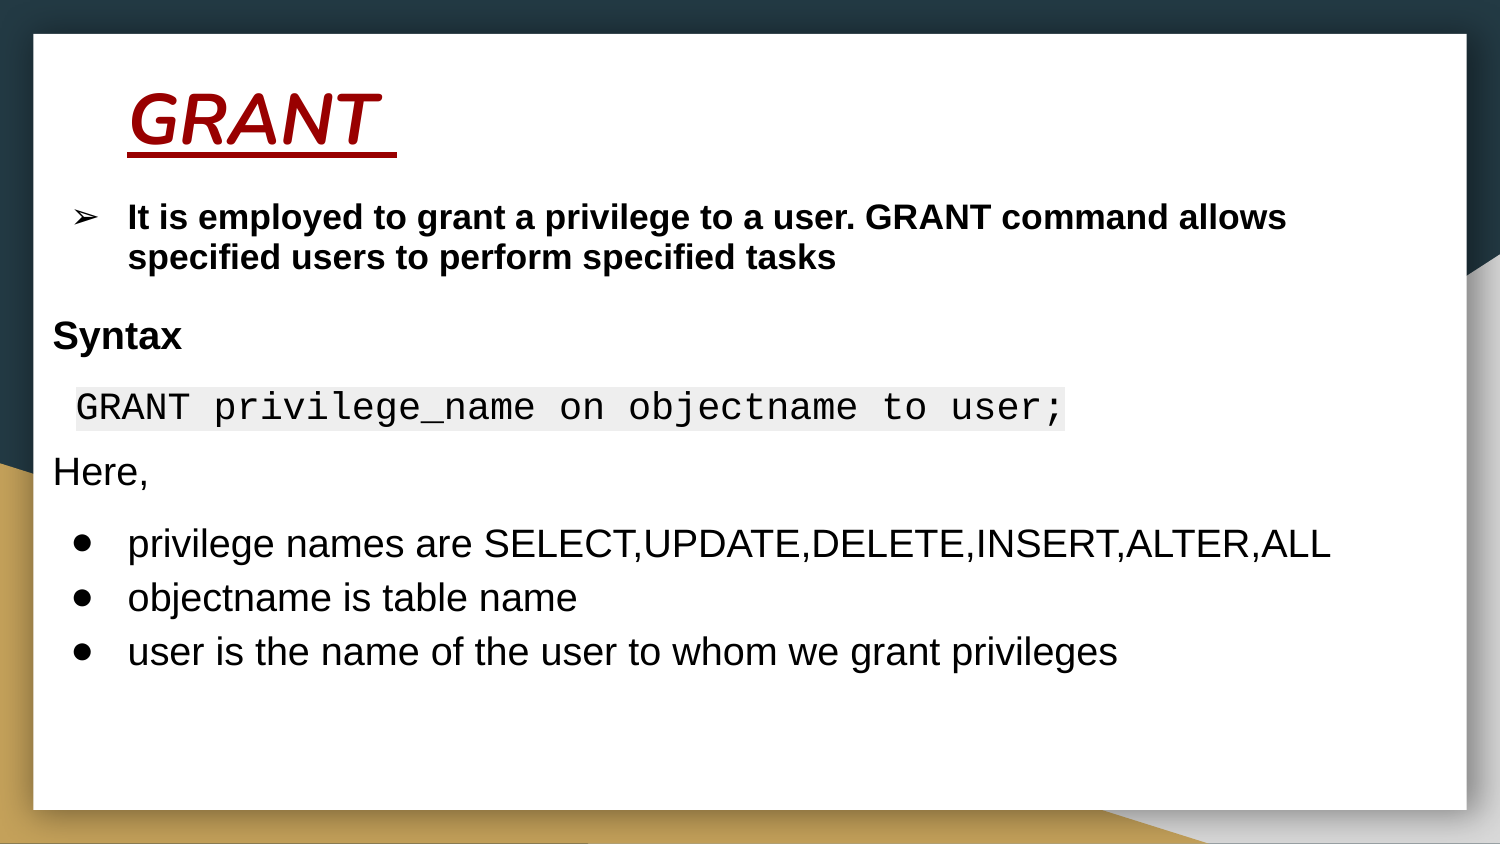

# GRANT
It is employed to grant a privilege to a user. GRANT command allows specified users to perform specified tasks
Syntax
GRANT privilege_name on objectname to user;
Here,
privilege names are SELECT,UPDATE,DELETE,INSERT,ALTER,ALL
objectname is table name
user is the name of the user to whom we grant privileges